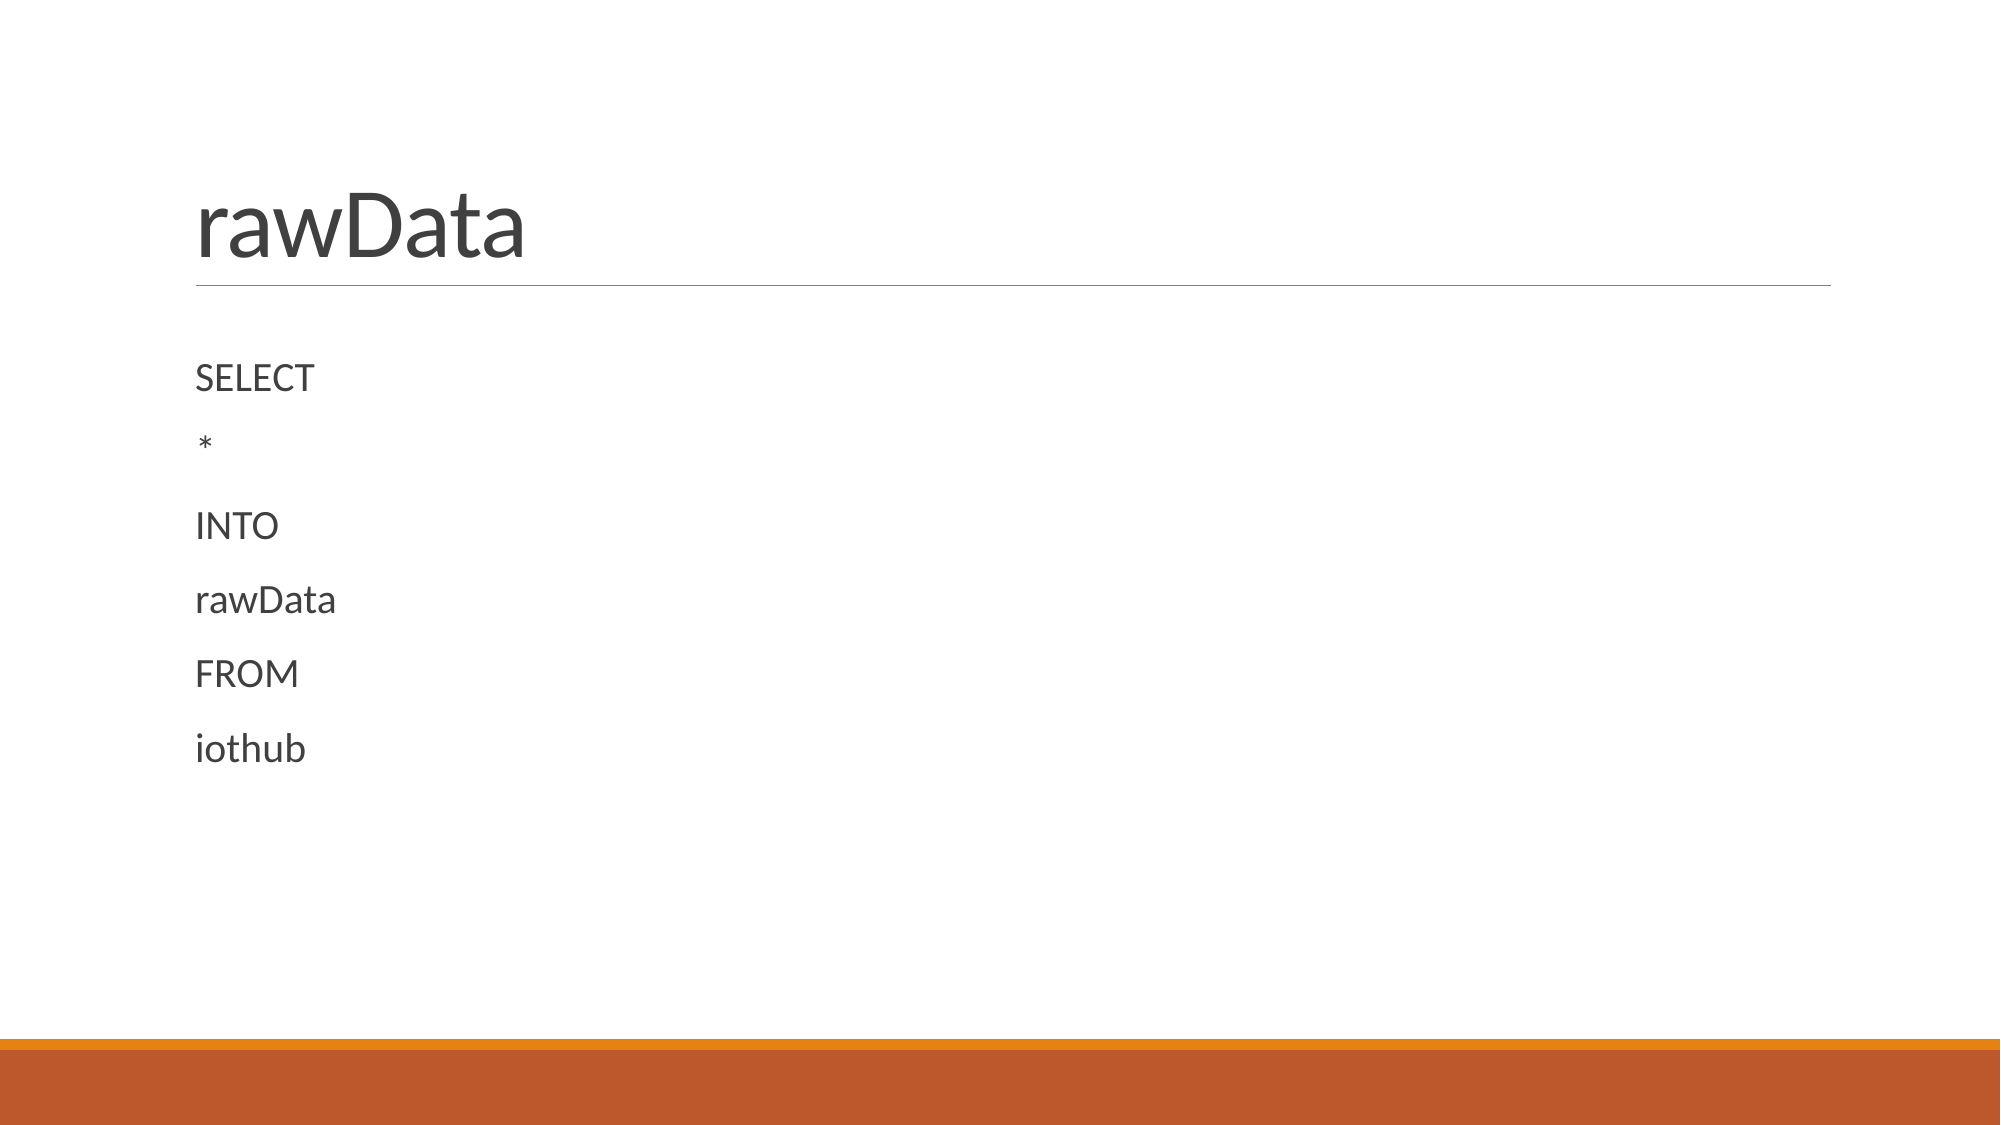

# rawData
SELECT
*
INTO
rawData
FROM
iothub